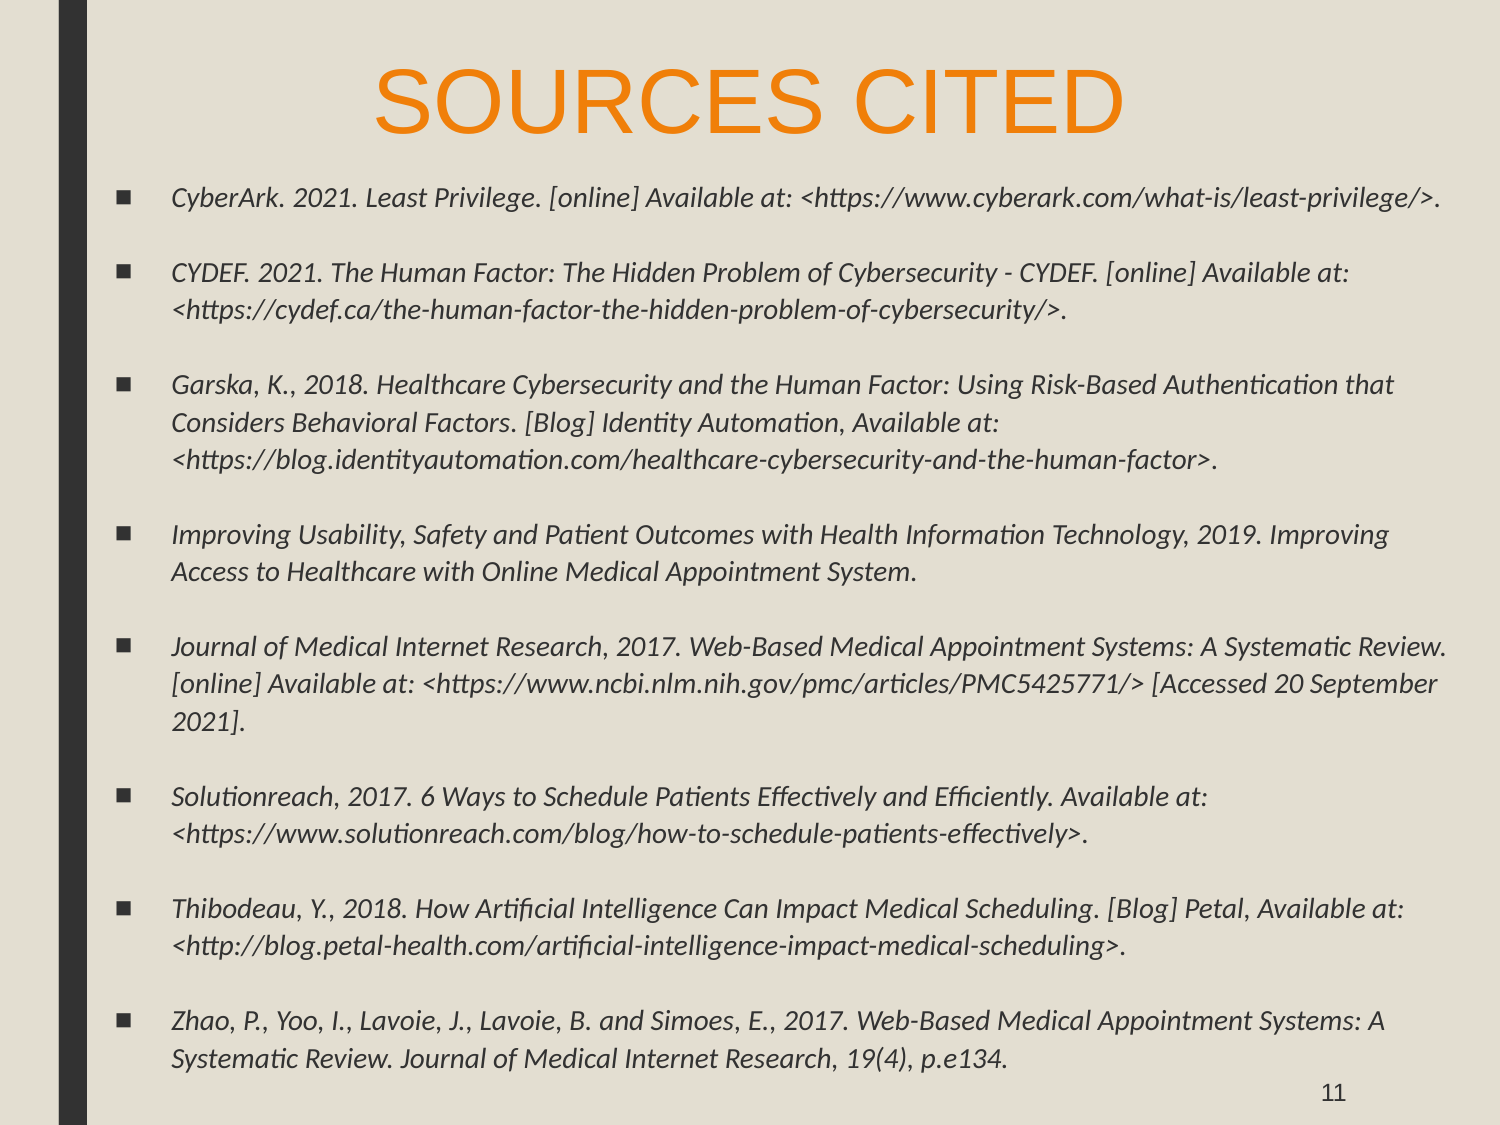

# SOURCES CITED
CyberArk. 2021. Least Privilege. [online] Available at: <https://www.cyberark.com/what-is/least-privilege/>.
CYDEF. 2021. The Human Factor: The Hidden Problem of Cybersecurity - CYDEF. [online] Available at: <https://cydef.ca/the-human-factor-the-hidden-problem-of-cybersecurity/>.
Garska, K., 2018. Healthcare Cybersecurity and the Human Factor: Using Risk-Based Authentication that Considers Behavioral Factors. [Blog] Identity Automation, Available at: <https://blog.identityautomation.com/healthcare-cybersecurity-and-the-human-factor>.
Improving Usability, Safety and Patient Outcomes with Health Information Technology, 2019. Improving Access to Healthcare with Online Medical Appointment System.
Journal of Medical Internet Research, 2017. Web-Based Medical Appointment Systems: A Systematic Review. [online] Available at: <https://www.ncbi.nlm.nih.gov/pmc/articles/PMC5425771/> [Accessed 20 September 2021].
Solutionreach, 2017. 6 Ways to Schedule Patients Effectively and Efficiently. Available at: <https://www.solutionreach.com/blog/how-to-schedule-patients-effectively>.
Thibodeau, Y., 2018. How Artificial Intelligence Can Impact Medical Scheduling. [Blog] Petal, Available at: <http://blog.petal-health.com/artificial-intelligence-impact-medical-scheduling>.
Zhao, P., Yoo, I., Lavoie, J., Lavoie, B. and Simoes, E., 2017. Web-Based Medical Appointment Systems: A Systematic Review. Journal of Medical Internet Research, 19(4), p.e134.
11